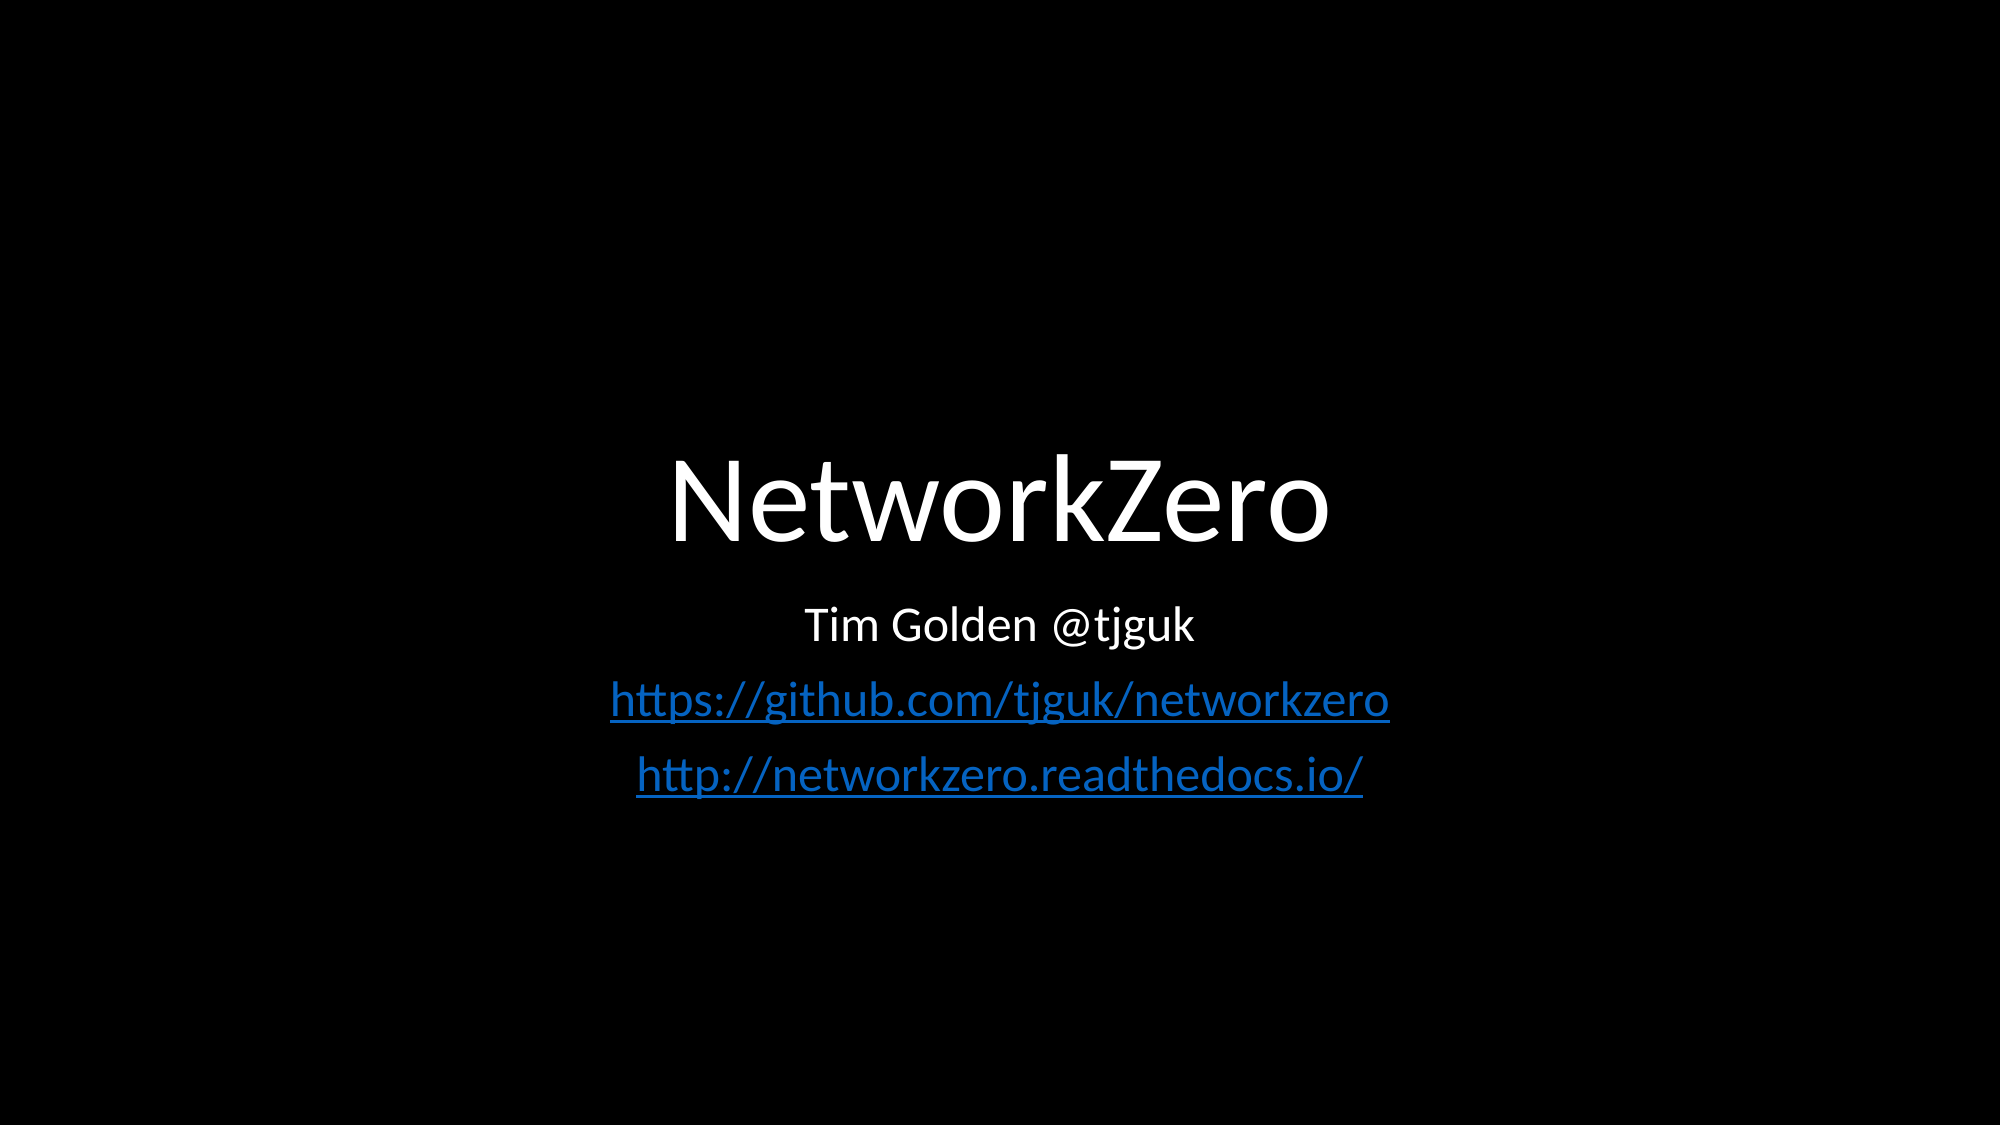

# NetworkZero
Tim Golden @tjguk
https://github.com/tjguk/networkzero
http://networkzero.readthedocs.io/